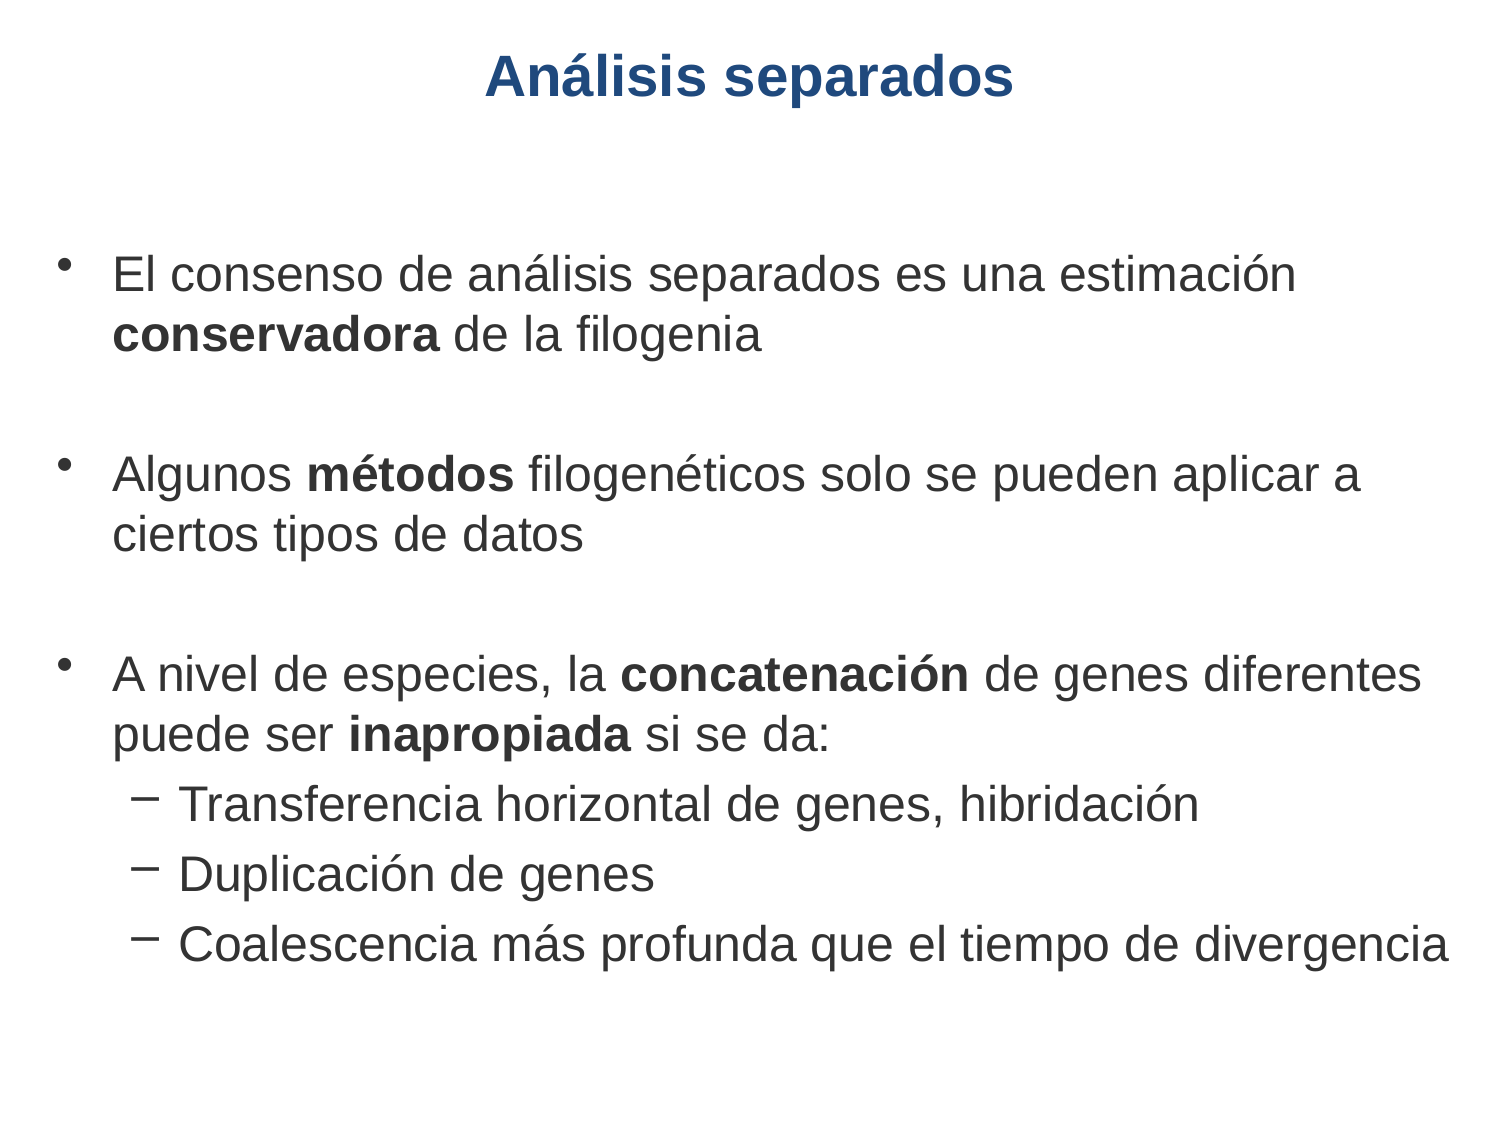

# Análisis separados
El consenso de análisis separados es una estimación conservadora de la filogenia

Algunos métodos filogenéticos solo se pueden aplicar a ciertos tipos de datos

A nivel de especies, la concatenación de genes diferentes puede ser inapropiada si se da:
Transferencia horizontal de genes, hibridación
Duplicación de genes
Coalescencia más profunda que el tiempo de divergencia